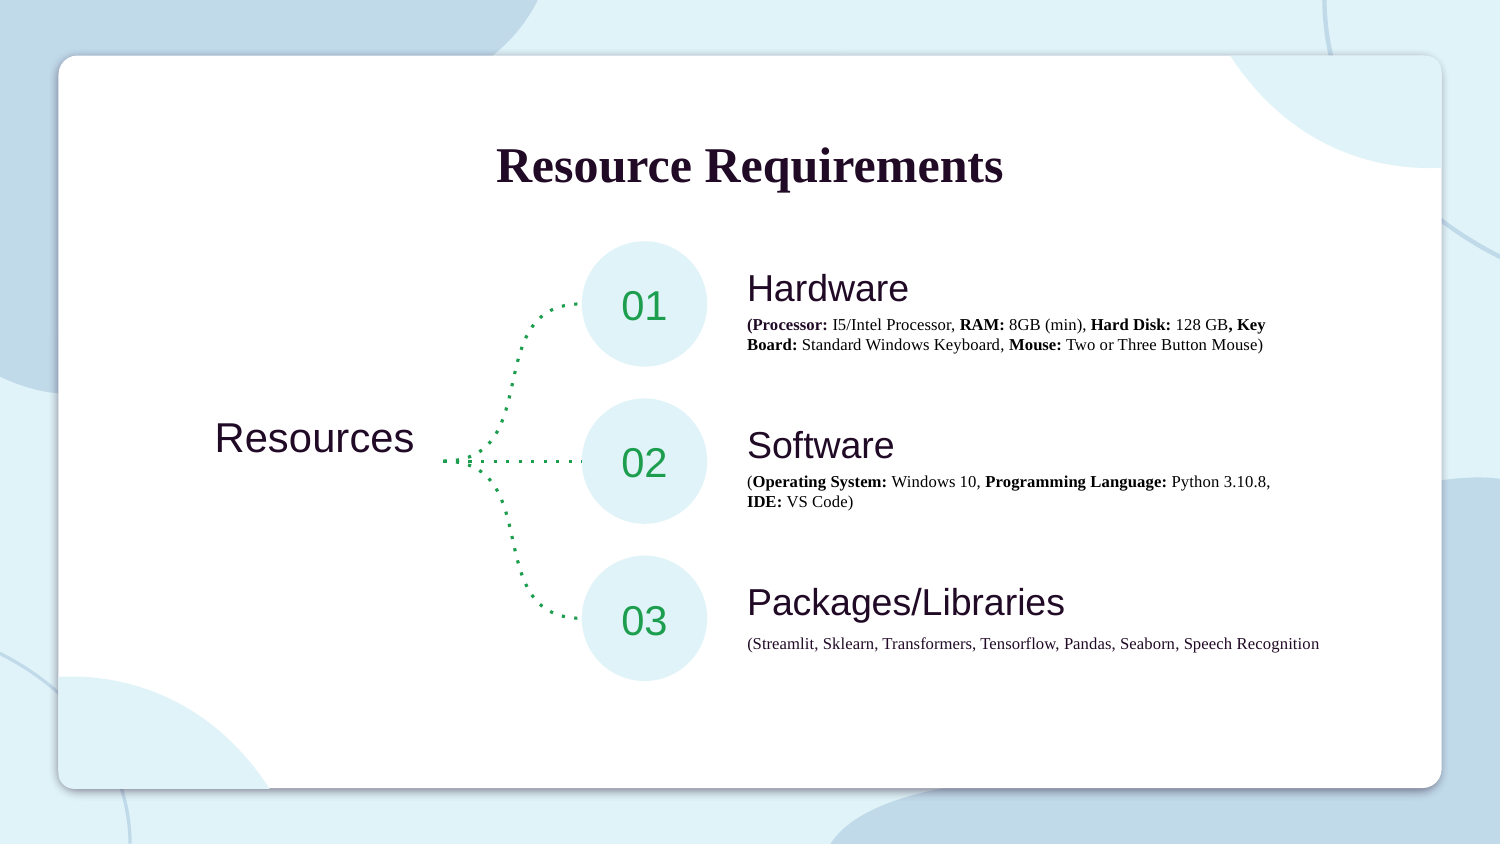

# Resource Requirements
Hardware
01
(Processor: I5/Intel Processor, RAM: 8GB (min), Hard Disk: 128 GB, Key Board: Standard Windows Keyboard, Mouse: Two or Three Button Mouse)

Resources
Software
02
(Operating System: Windows 10, Programming Language: Python 3.10.8, IDE: VS Code)
Packages/Libraries
03
(Streamlit, Sklearn, Transformers, Tensorflow, Pandas, Seaborn, Speech Recognition